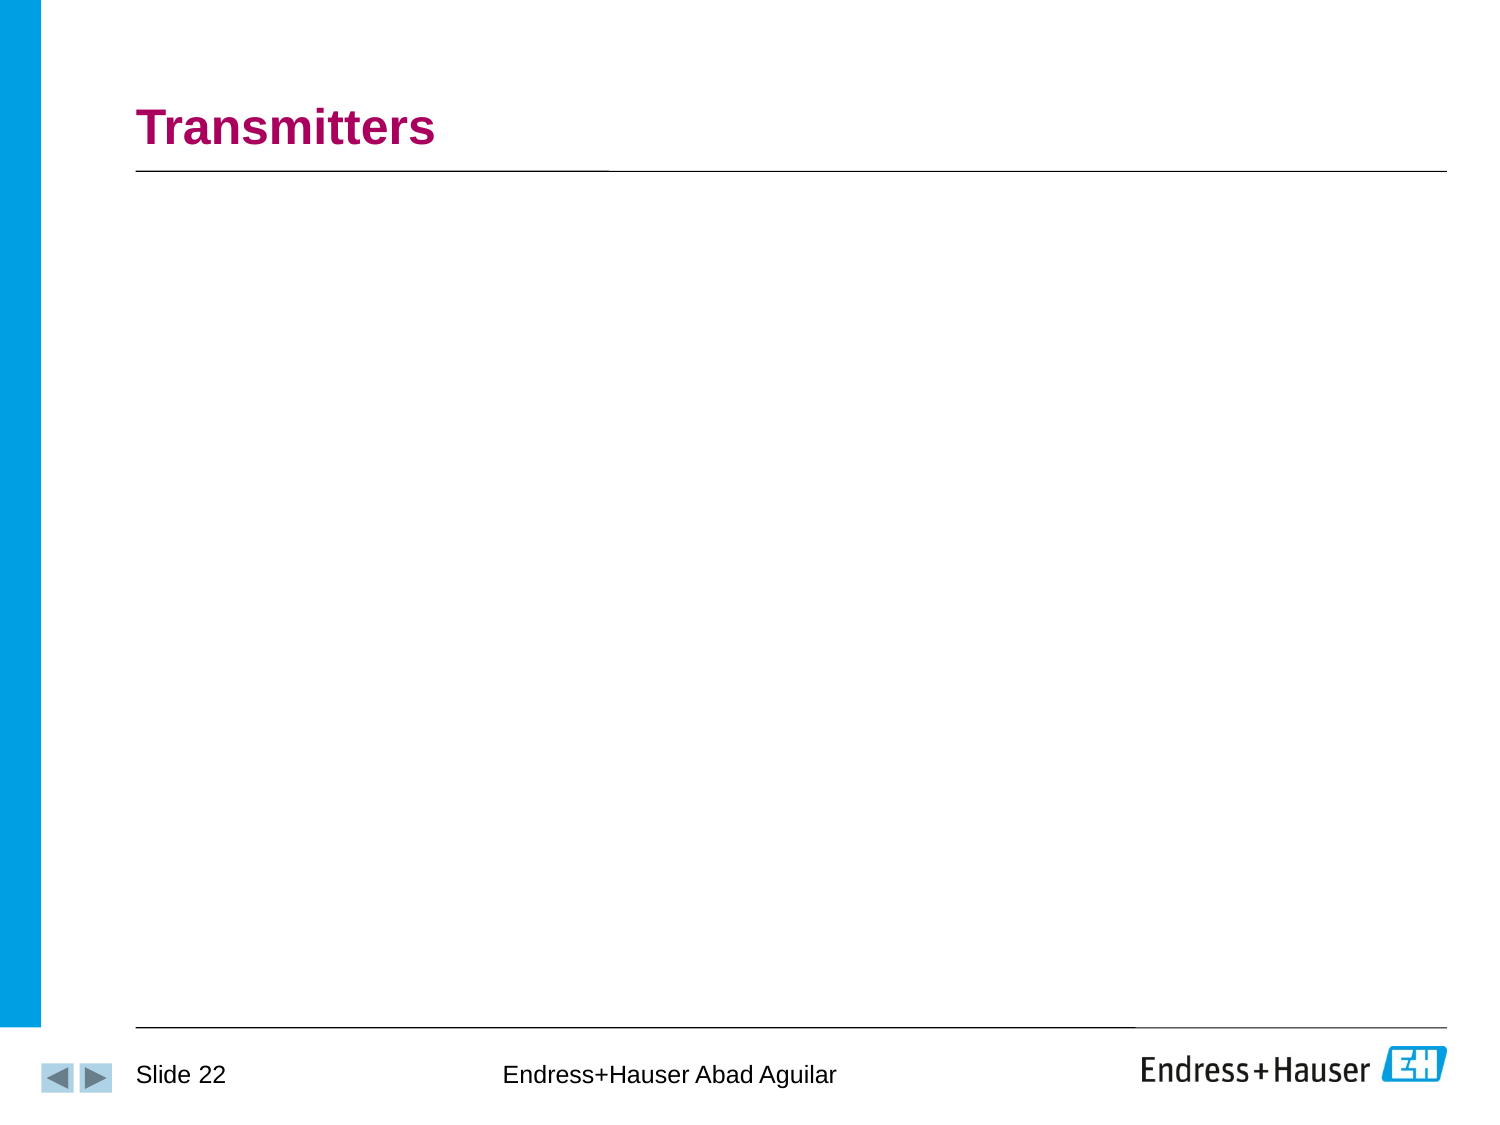

# Transmitters

Slide 22
Endress+Hauser Abad Aguilar